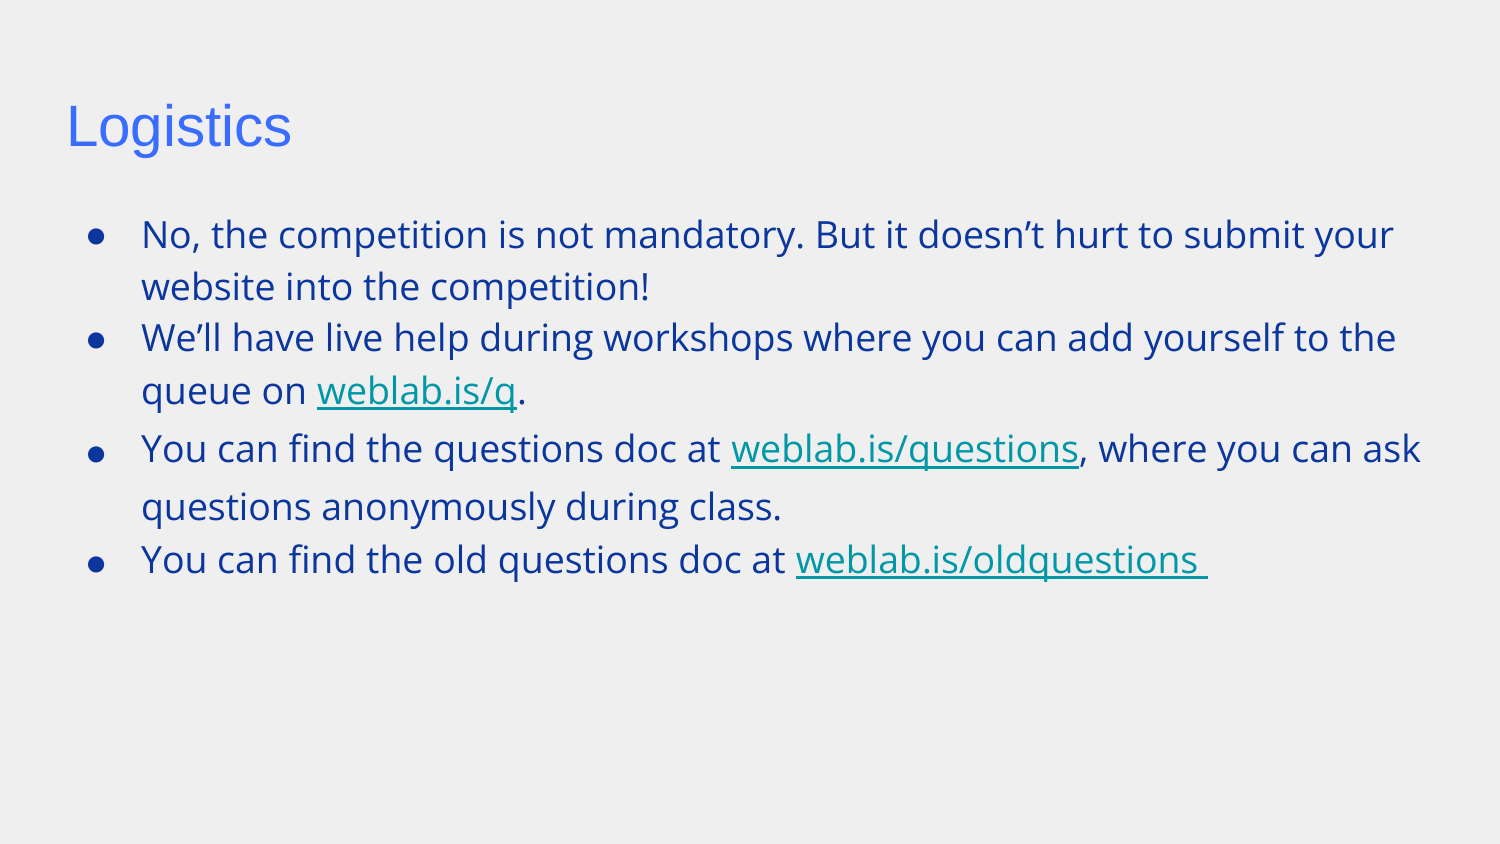

# Logistics
No, the competition is not mandatory. But it doesn’t hurt to submit your website into the competition!
We’ll have live help during workshops where you can add yourself to the queue on weblab.is/q.
You can find the questions doc at weblab.is/questions, where you can ask questions anonymously during class.
You can find the old questions doc at weblab.is/oldquestions